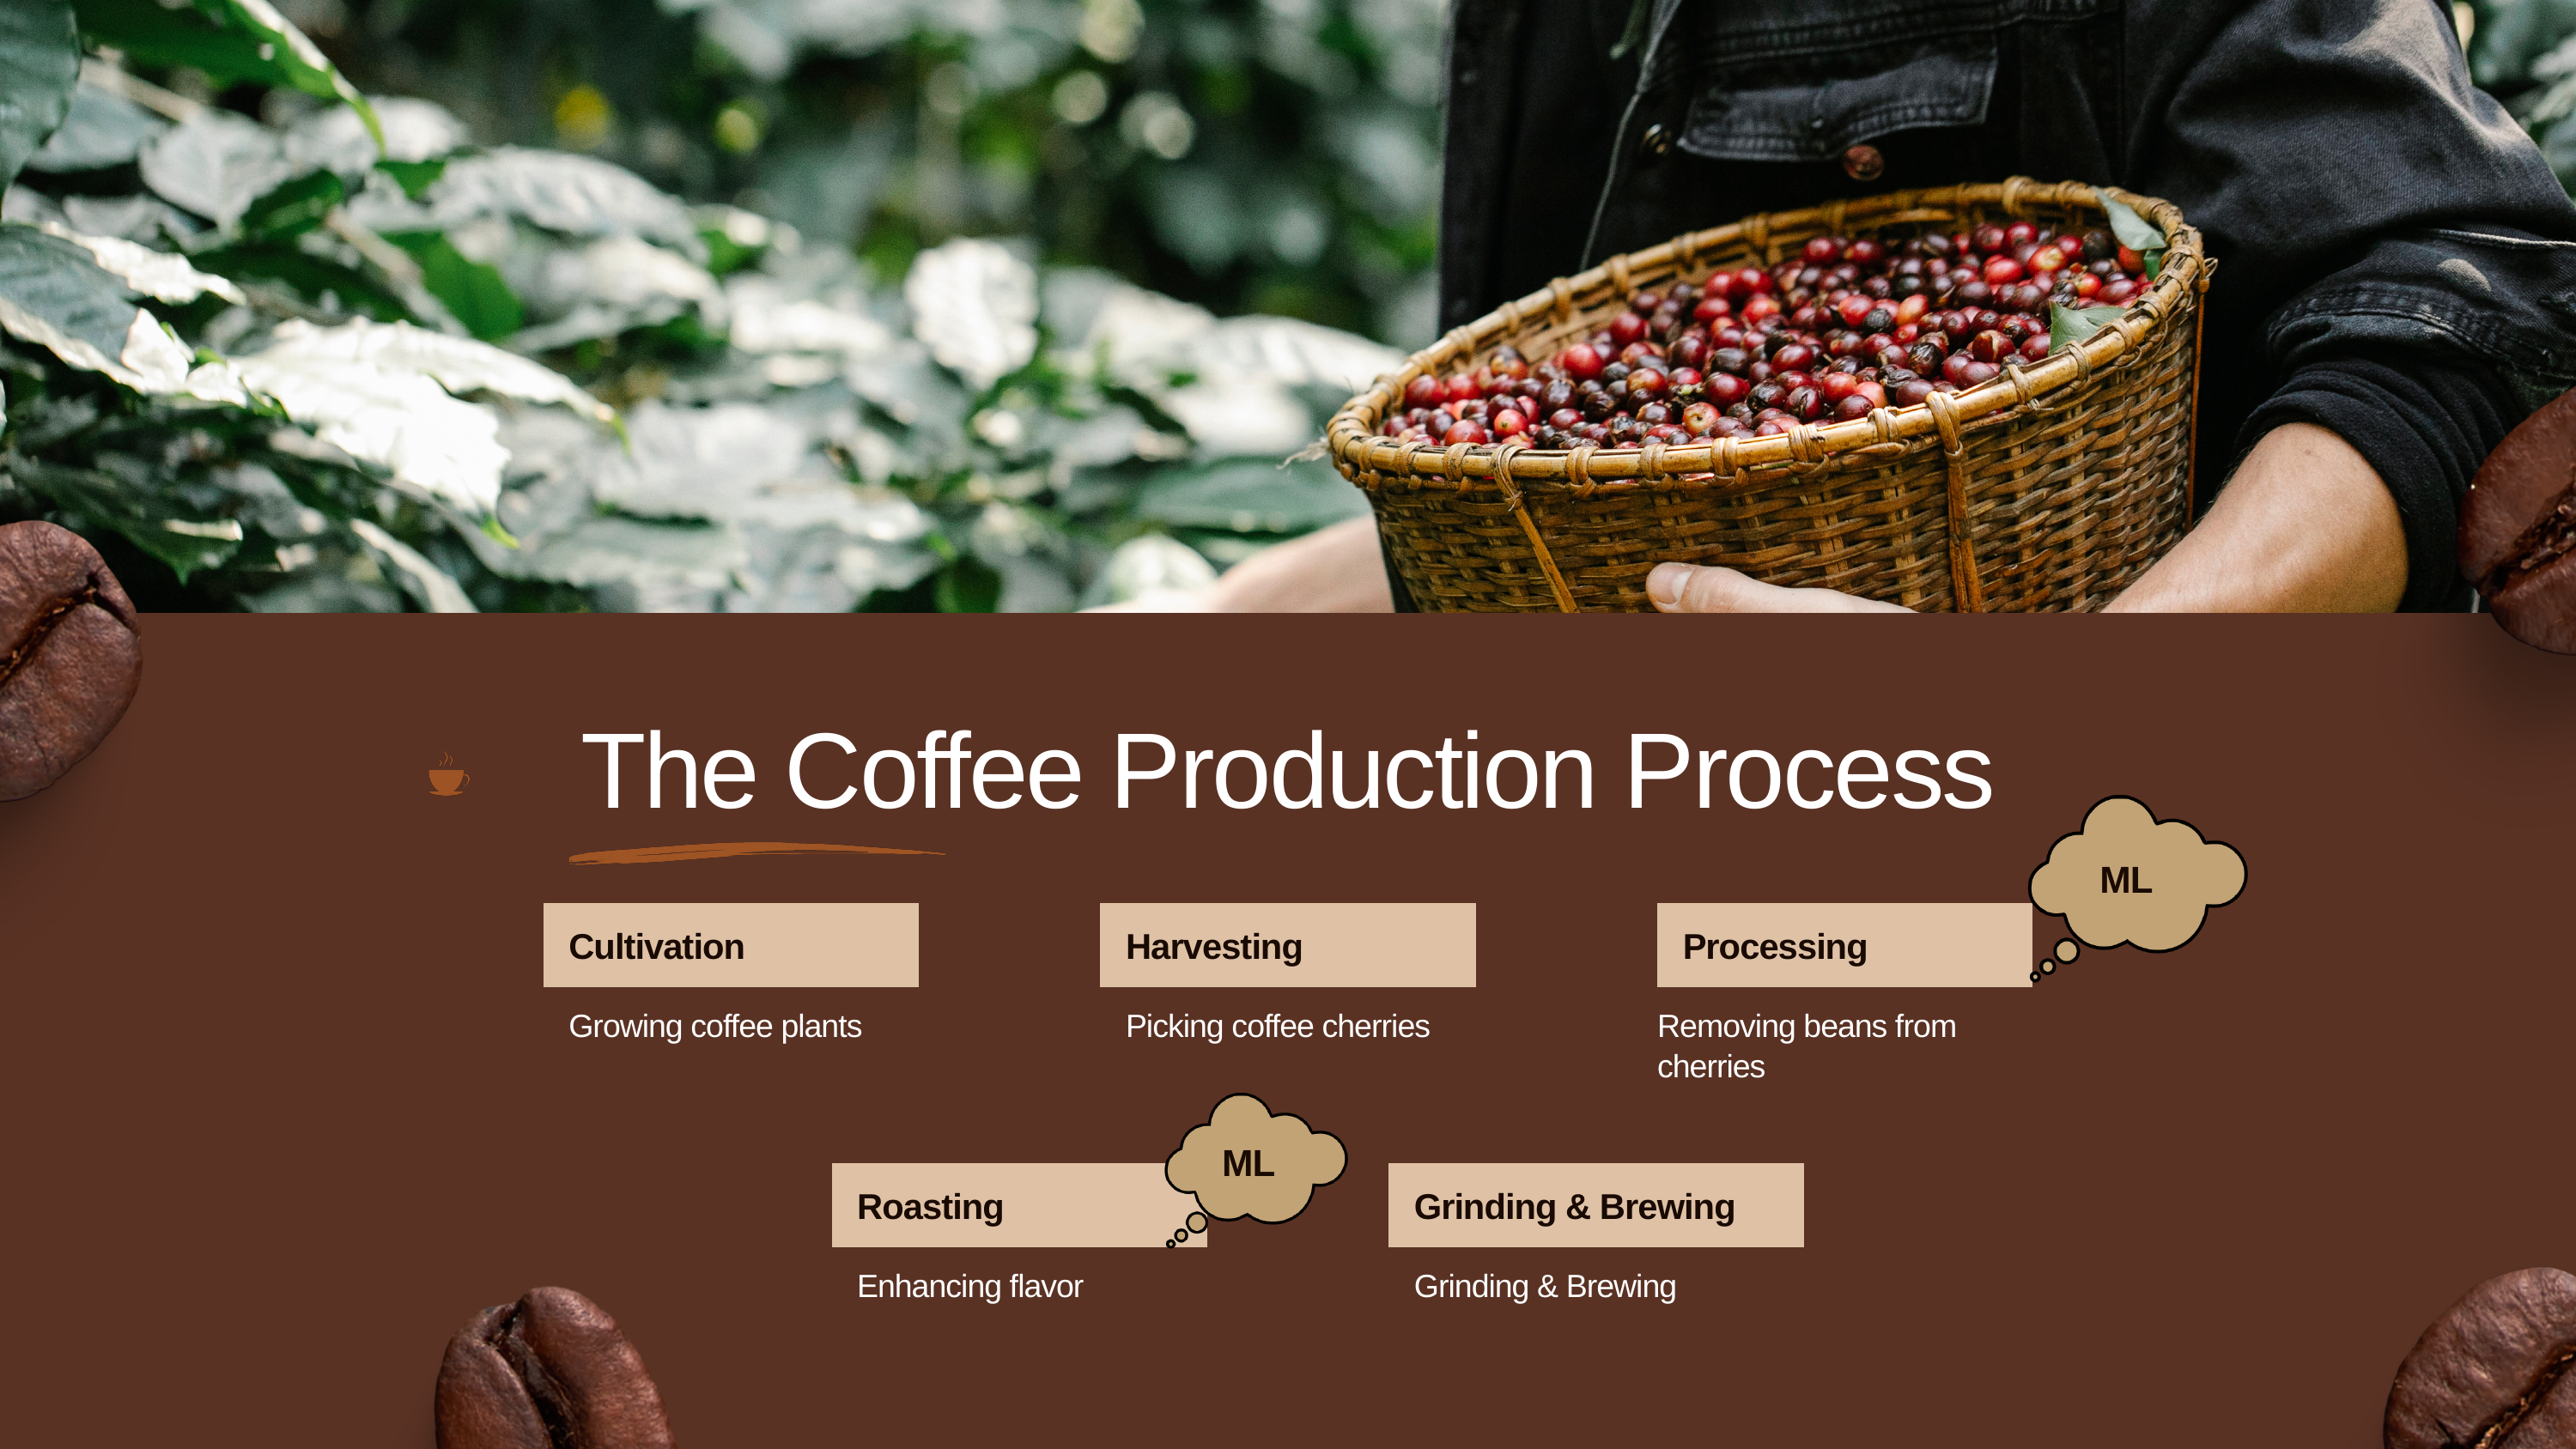

The Coffee Production Process

ML

Cultivation
Harvesting
Processing
Growing coffee plants
Picking coffee cherries
Removing beans from cherries

ML

Roasting
Grinding & Brewing
Enhancing flavor
Grinding & Brewing